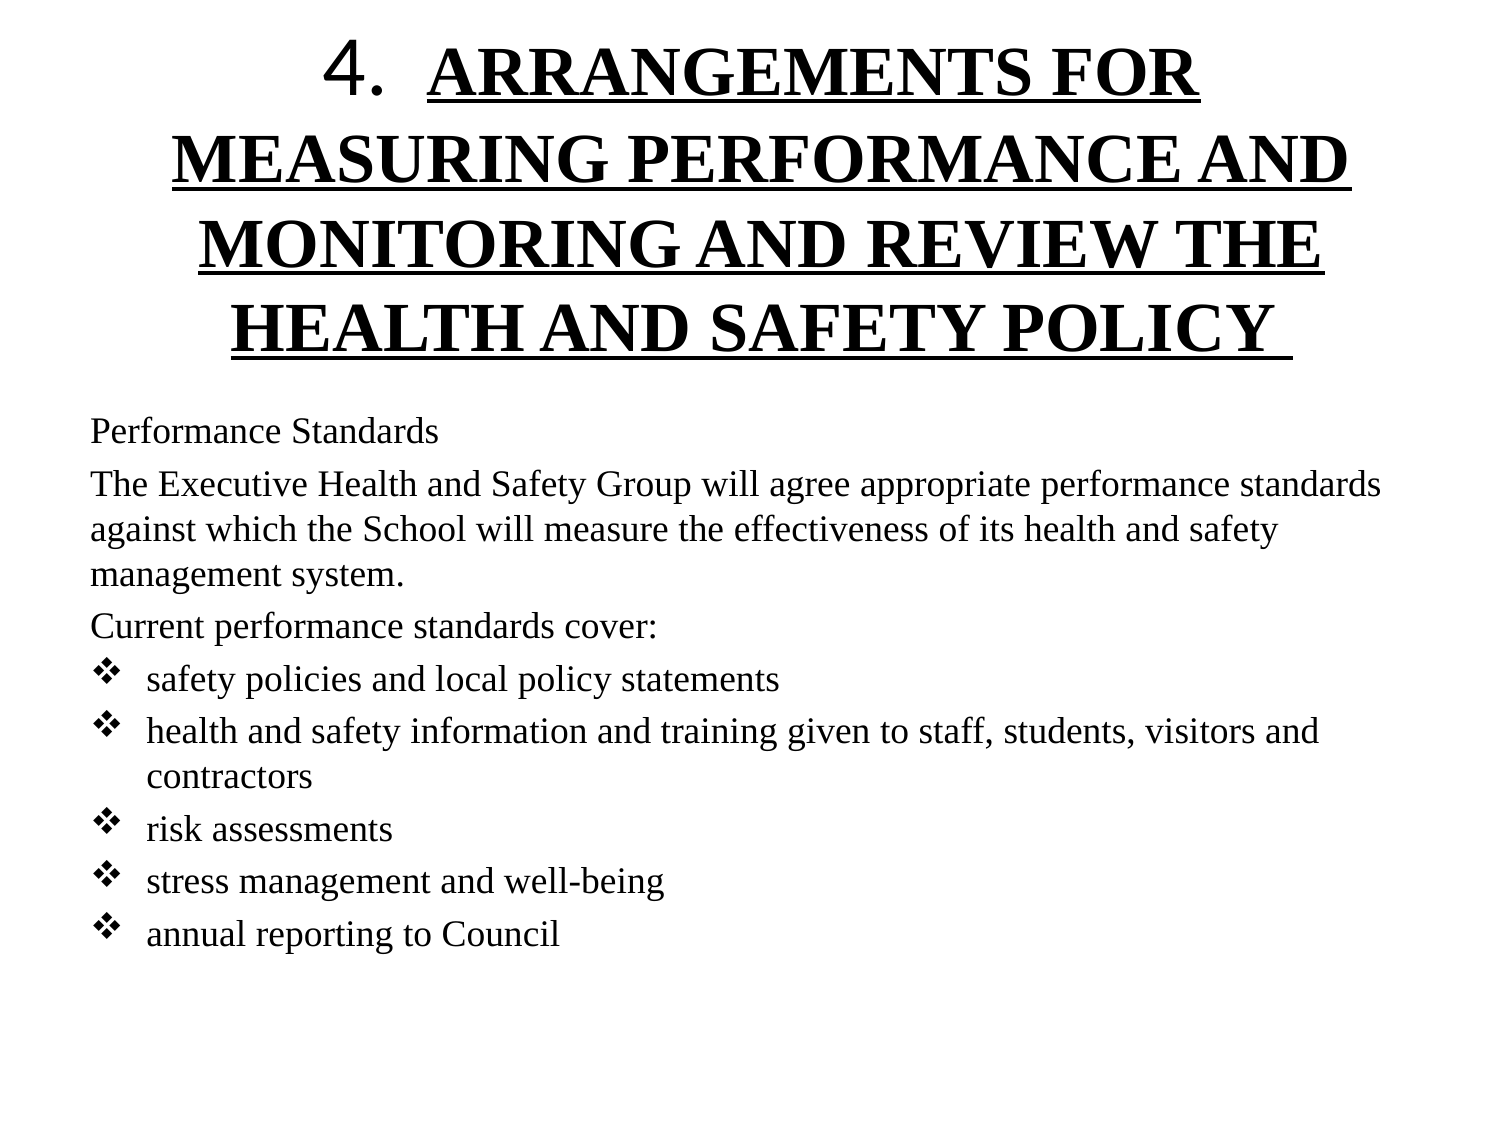

# 4.  ARRANGEMENTS FOR MEASURING PERFORMANCE AND MONITORING AND REVIEW THE HEALTH AND SAFETY POLICY
Performance Standards
The Executive Health and Safety Group will agree appropriate performance standards against which the School will measure the effectiveness of its health and safety management system.
Current performance standards cover:
safety policies and local policy statements
health and safety information and training given to staff, students, visitors and contractors
risk assessments
stress management and well-being
annual reporting to Council